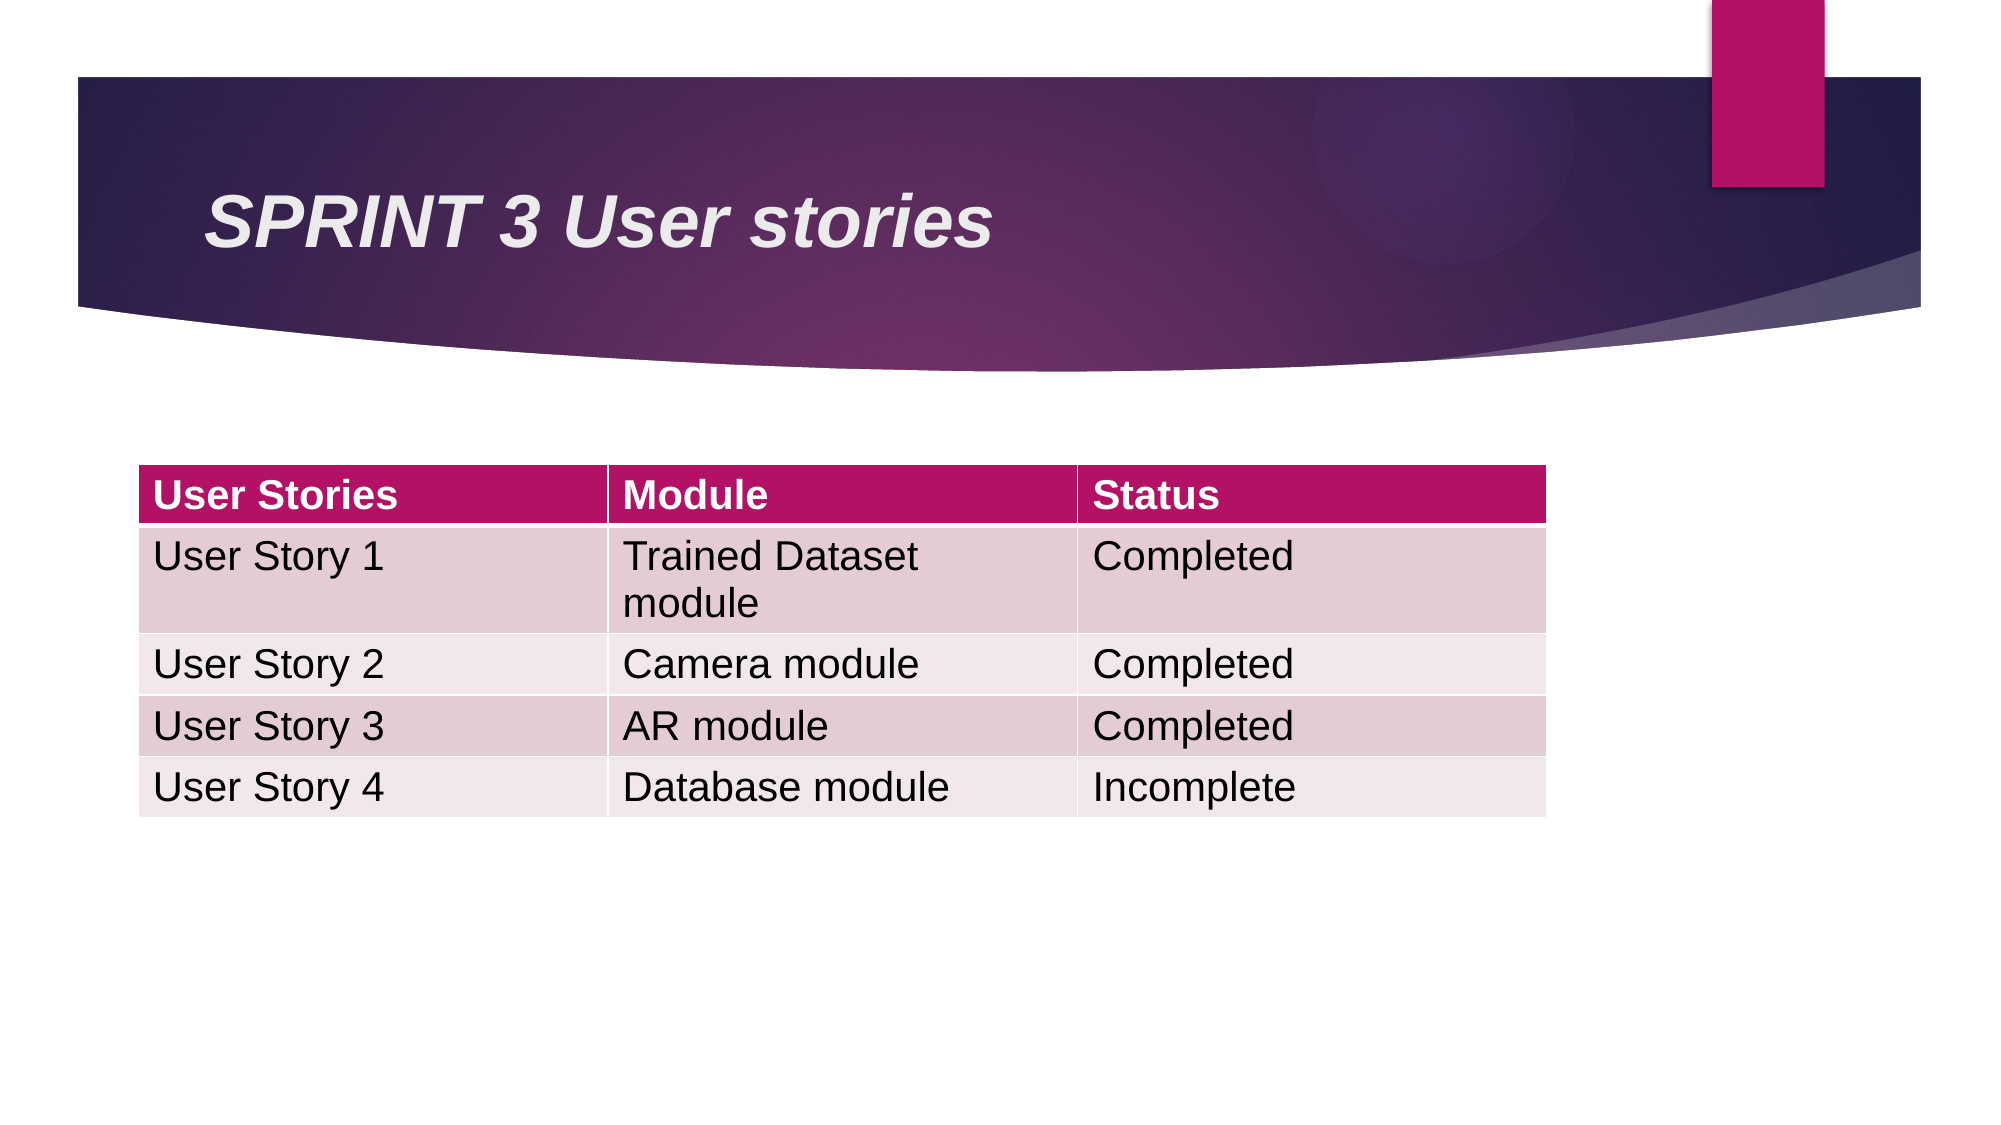

# SPRINT 3 User stories

| User Stories | Module | Status |
| --- | --- | --- |
| User Story 1 | Trained Dataset module | Completed |
| User Story 2 | Camera module | Completed |
| User Story 3 | AR module | Completed |
| User Story 4 | Database module | Incomplete |